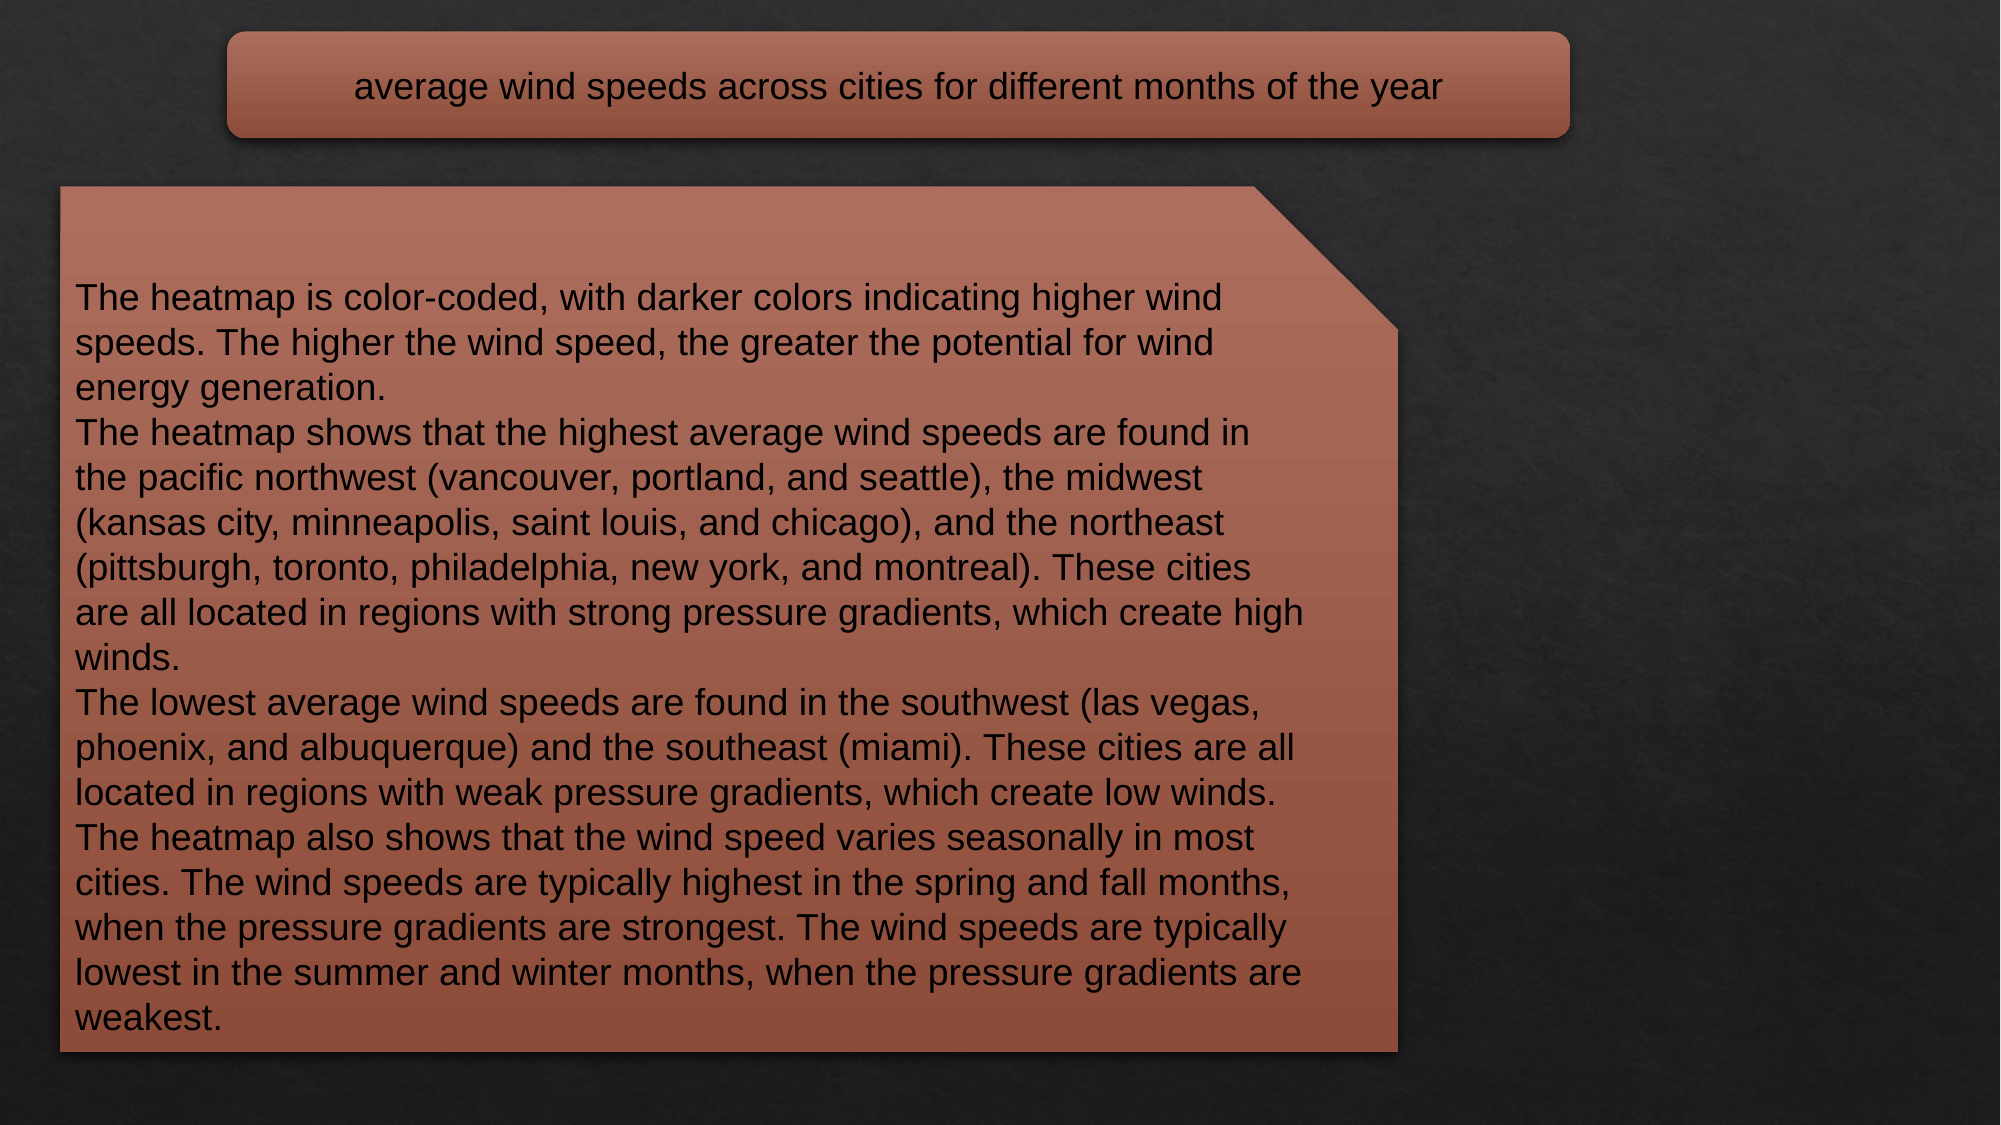

average wind speeds across cities for different months of the year
The heatmap is color-coded, with darker colors indicating higher wind speeds. The higher the wind speed, the greater the potential for wind energy generation.
The heatmap shows that the highest average wind speeds are found in the pacific northwest (vancouver, portland, and seattle), the midwest (kansas city, minneapolis, saint louis, and chicago), and the northeast (pittsburgh, toronto, philadelphia, new york, and montreal). These cities are all located in regions with strong pressure gradients, which create high winds.
The lowest average wind speeds are found in the southwest (las vegas, phoenix, and albuquerque) and the southeast (miami). These cities are all located in regions with weak pressure gradients, which create low winds.
The heatmap also shows that the wind speed varies seasonally in most cities. The wind speeds are typically highest in the spring and fall months, when the pressure gradients are strongest. The wind speeds are typically lowest in the summer and winter months, when the pressure gradients are weakest.